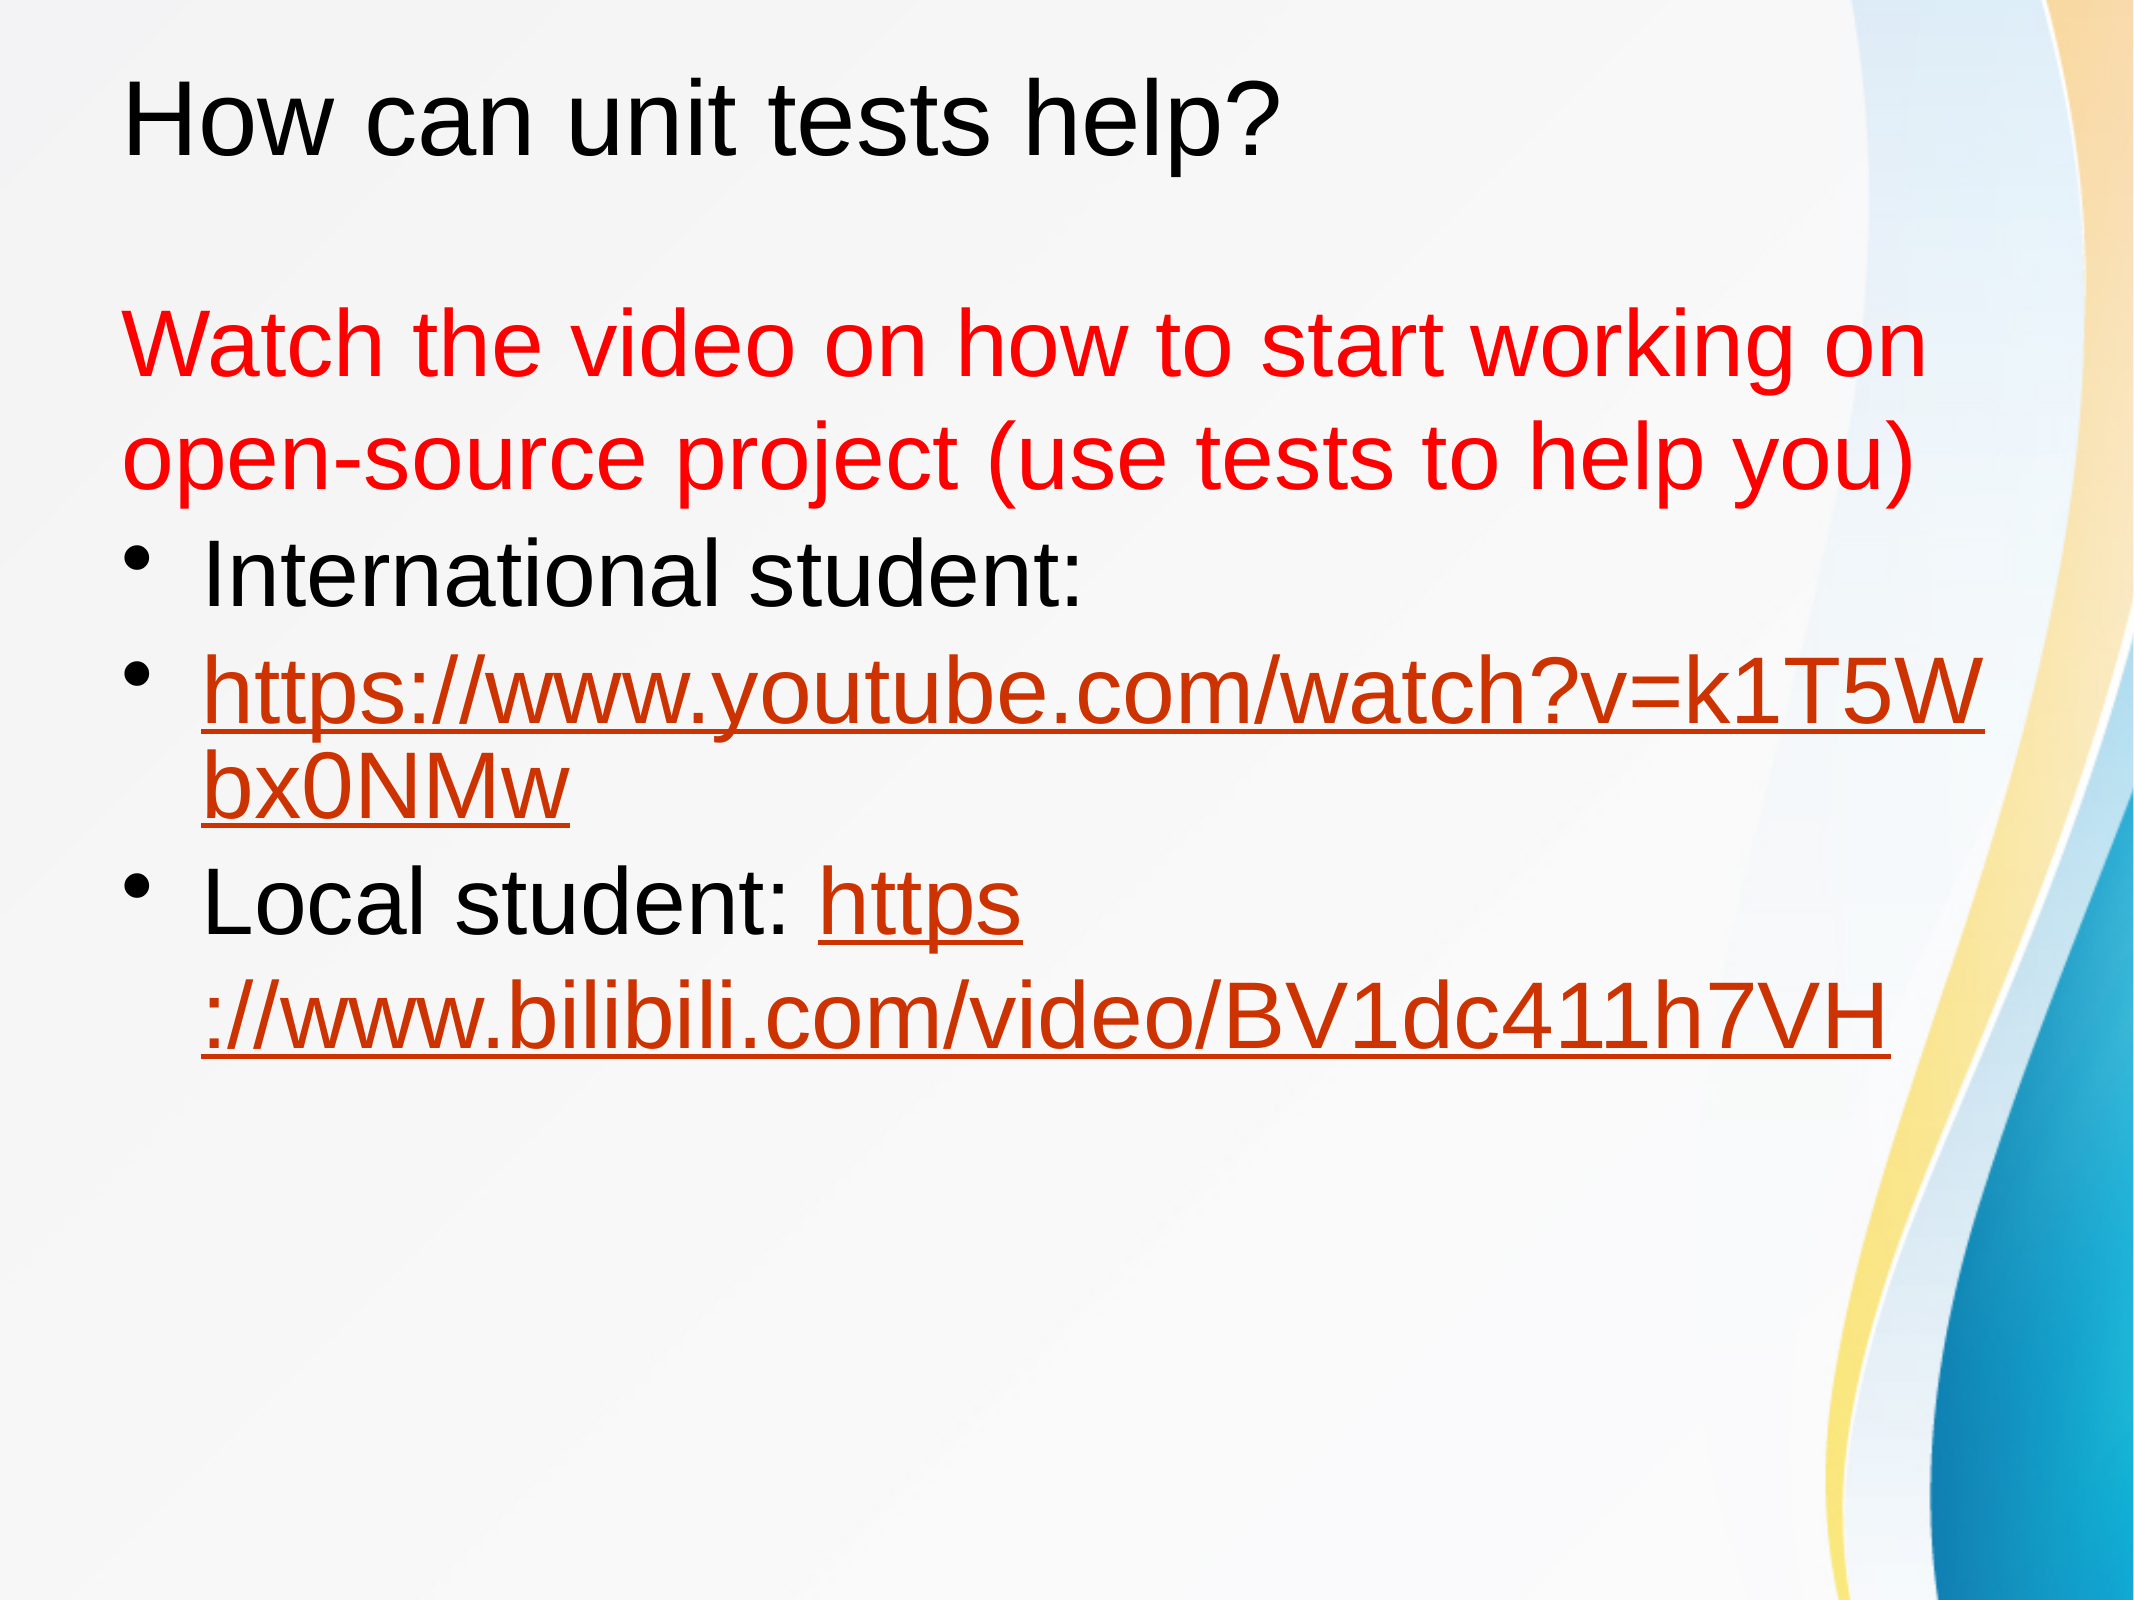

# How can unit tests help?
Watch the video on how to start working on open-source project (use tests to help you)
International student:
https://www.youtube.com/watch?v=k1T5Wbx0NMw
Local student: https://www.bilibili.com/video/BV1dc411h7VH